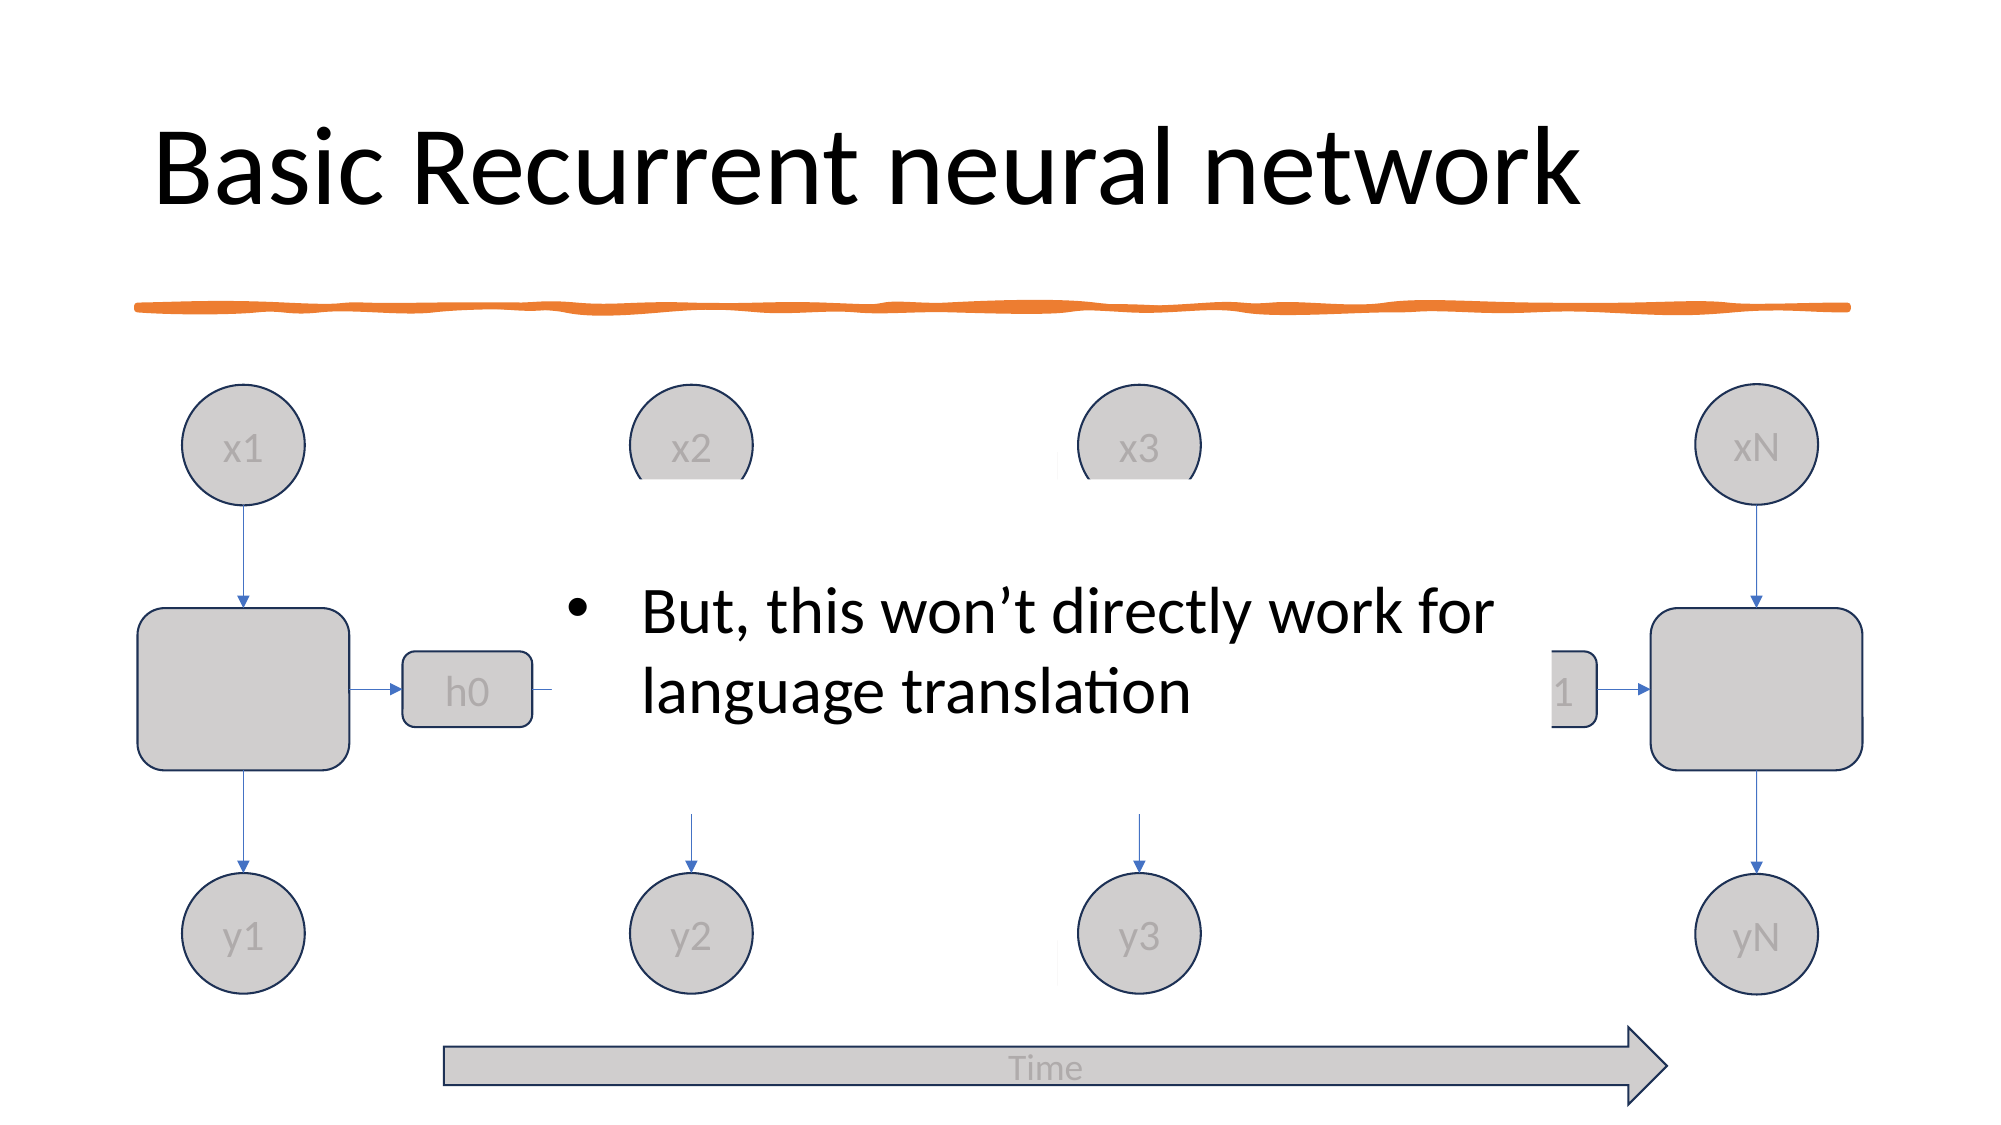

# Basic Recurrent neural network

xN
x3
x2
x1

…

h1
hN-1
h0
y3
y2
y1
yN

But, this won’t directly work for language translation

Time